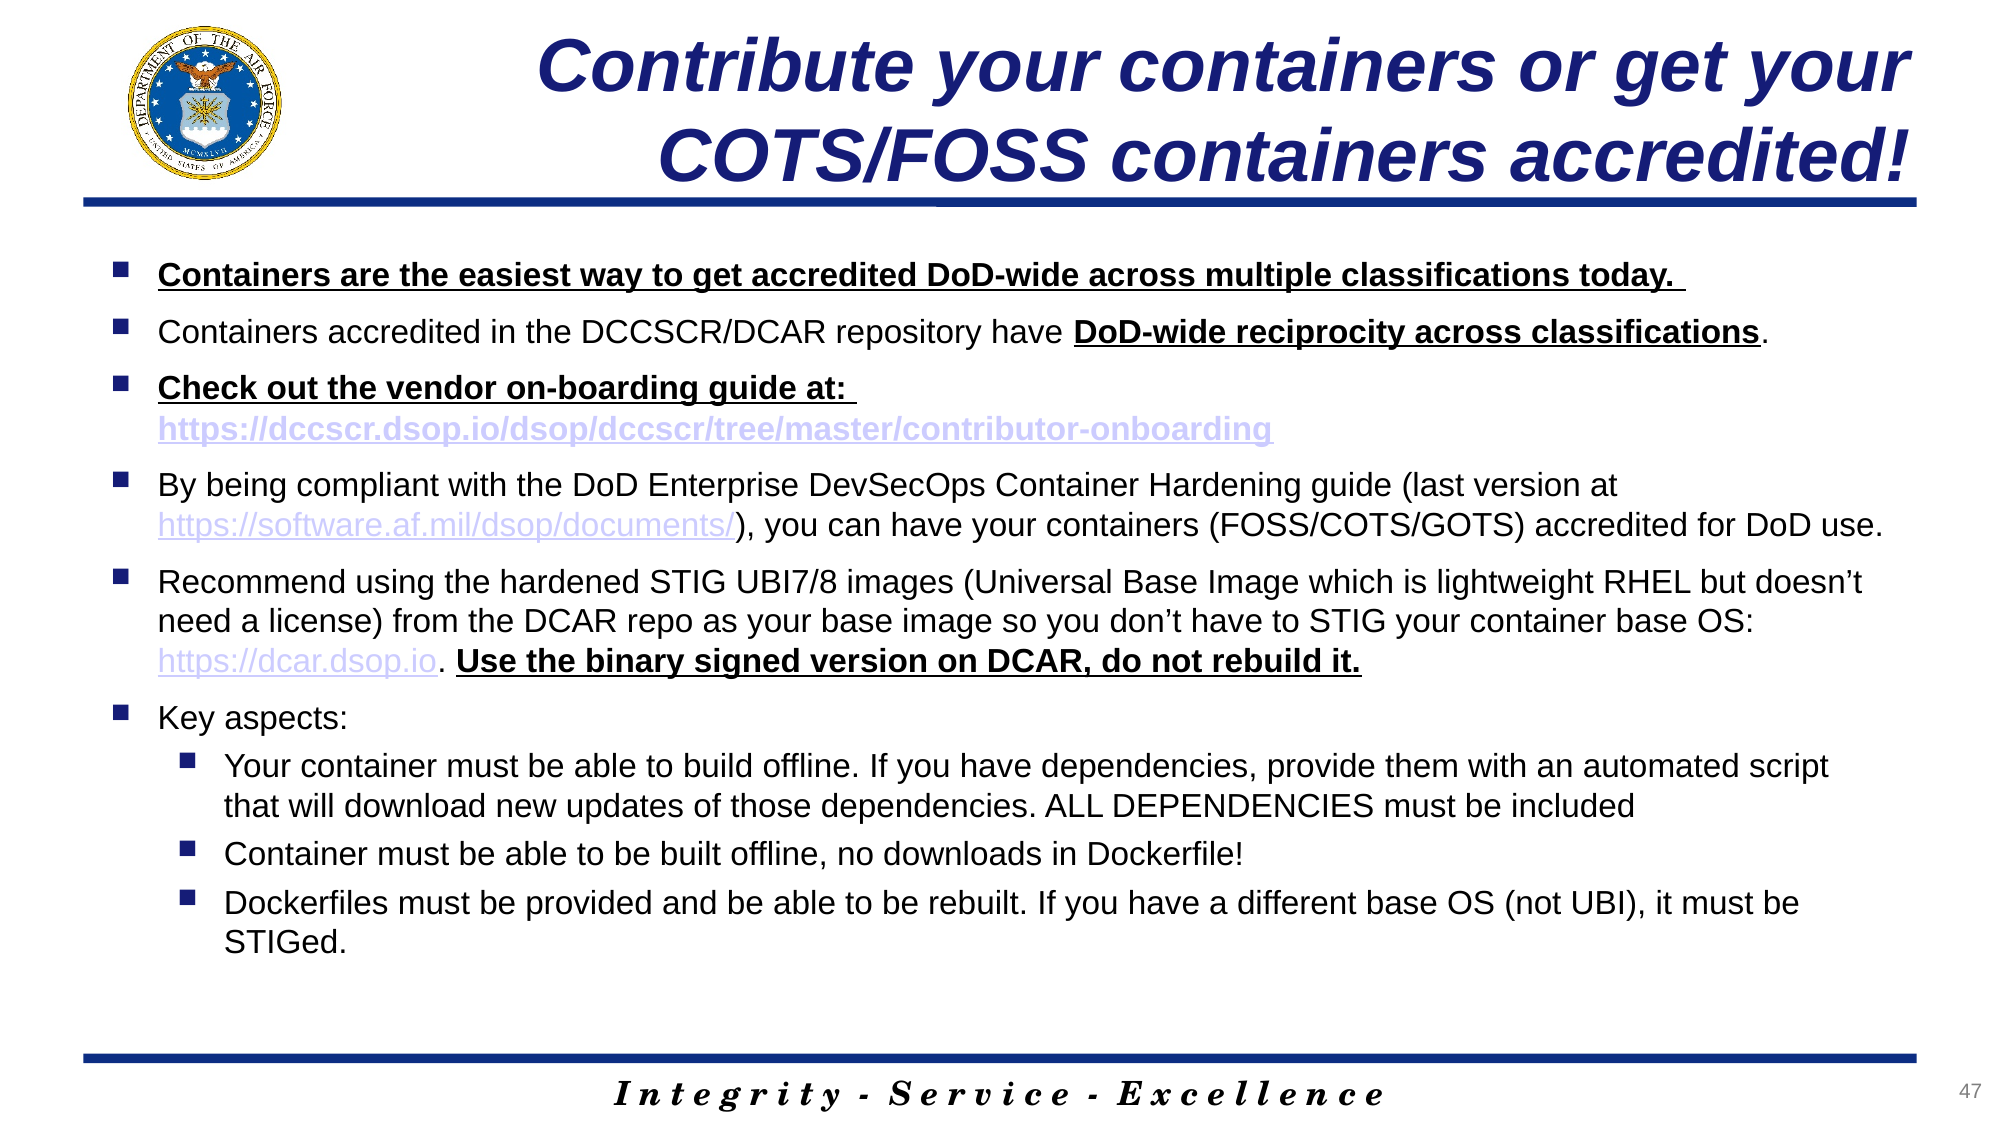

# Contribute your containers or get your COTS/FOSS containers accredited!
Containers are the easiest way to get accredited DoD-wide across multiple classifications today.
Containers accredited in the DCCSCR/DCAR repository have DoD-wide reciprocity across classifications.
Check out the vendor on-boarding guide at: https://dccscr.dsop.io/dsop/dccscr/tree/master/contributor-onboarding
By being compliant with the DoD Enterprise DevSecOps Container Hardening guide (last version at https://software.af.mil/dsop/documents/), you can have your containers (FOSS/COTS/GOTS) accredited for DoD use.
Recommend using the hardened STIG UBI7/8 images (Universal Base Image which is lightweight RHEL but doesn’t need a license) from the DCAR repo as your base image so you don’t have to STIG your container base OS: https://dcar.dsop.io. Use the binary signed version on DCAR, do not rebuild it.
Key aspects:
Your container must be able to build offline. If you have dependencies, provide them with an automated script that will download new updates of those dependencies. ALL DEPENDENCIES must be included
Container must be able to be built offline, no downloads in Dockerfile!
Dockerfiles must be provided and be able to be rebuilt. If you have a different base OS (not UBI), it must be STIGed.
47